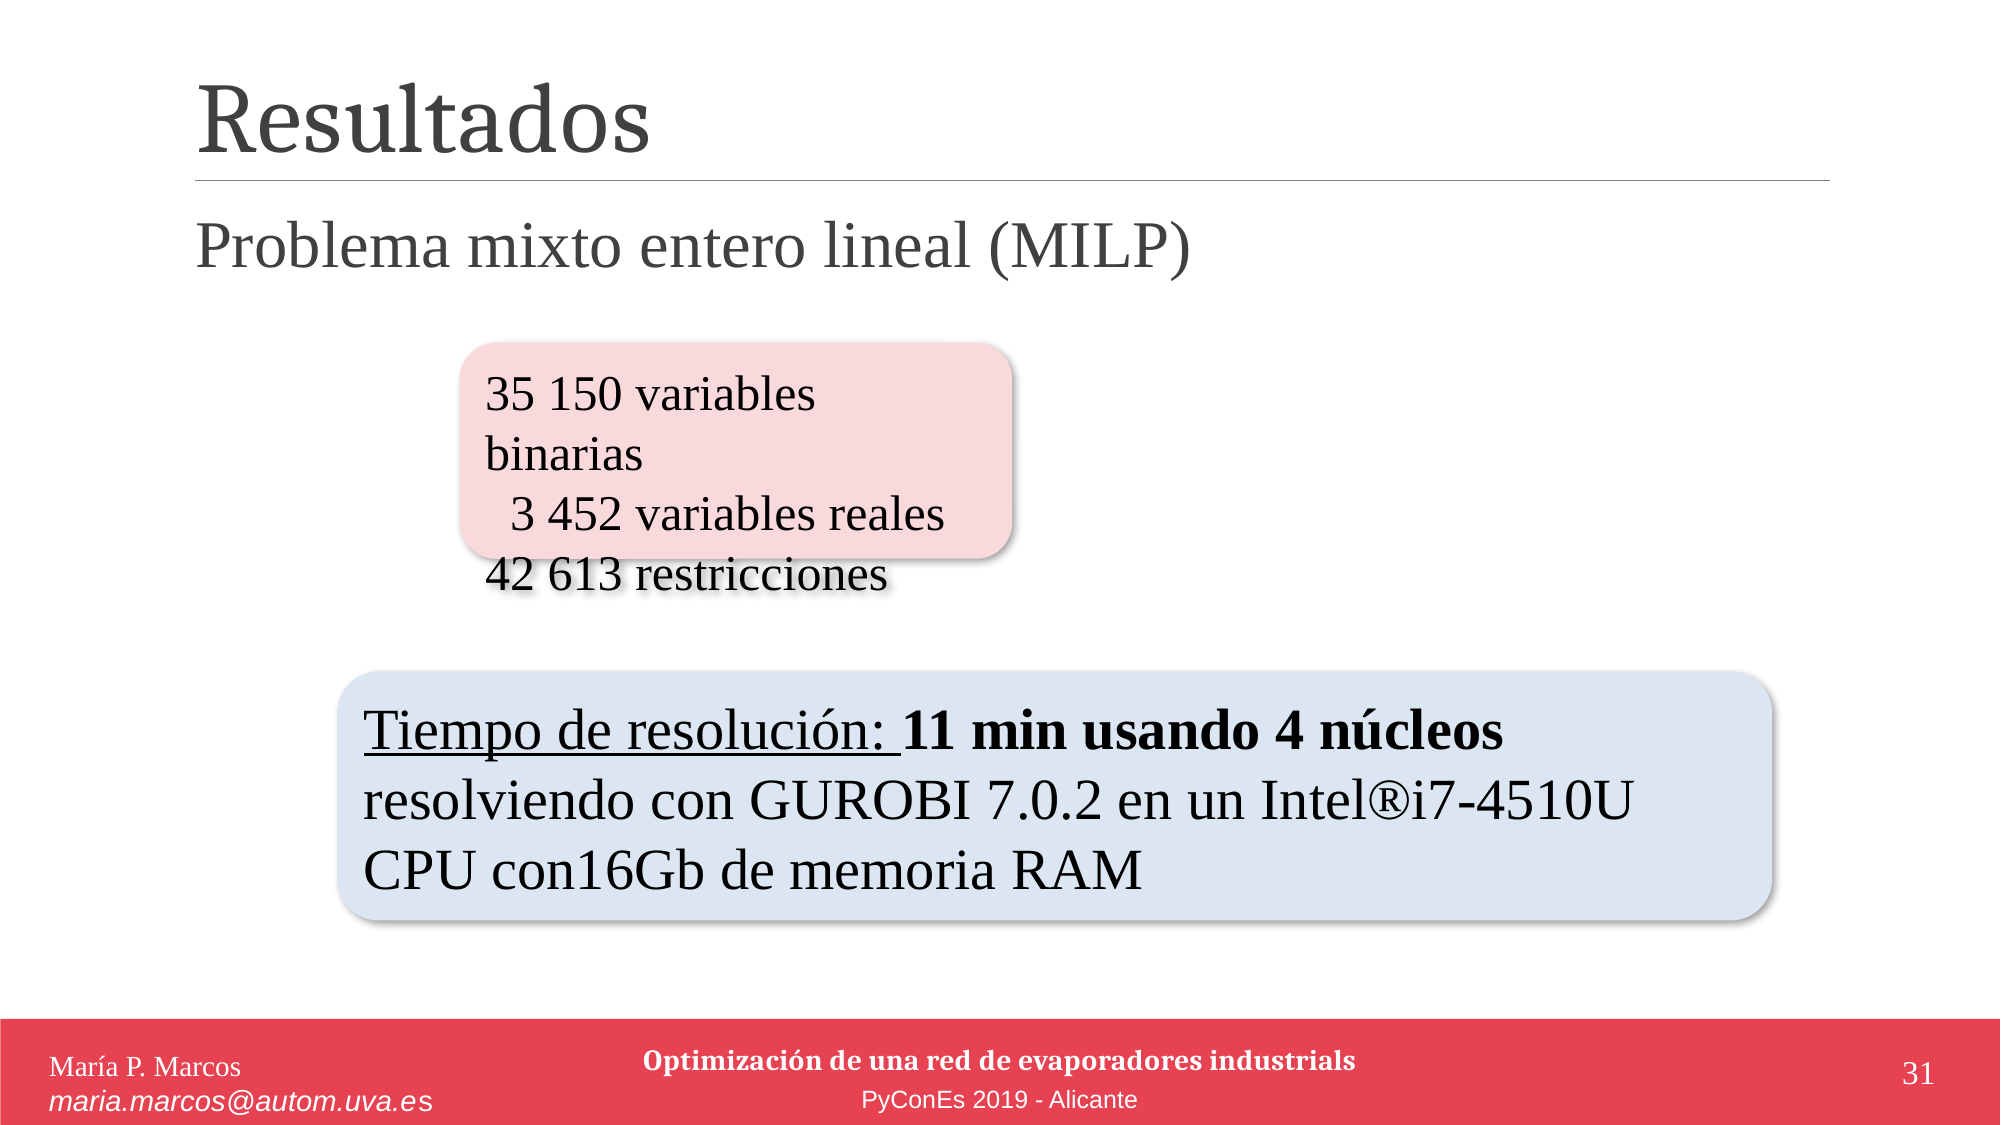

# Resultados
Problema mixto entero lineal (MILP)
35 150 variables binarias
  3 452 variables reales
42 613 restricciones
Tiempo de resolución: 11 min usando 4 núcleos  resolviendo con GUROBI 7.0.2 en un Intel®i7-4510U CPU con16Gb de memoria RAM
Optimización de una red de evaporadores industrials
PyConEs 2019 - Alicante
María P. Marcos maria.marcos@autom.uva.es
31